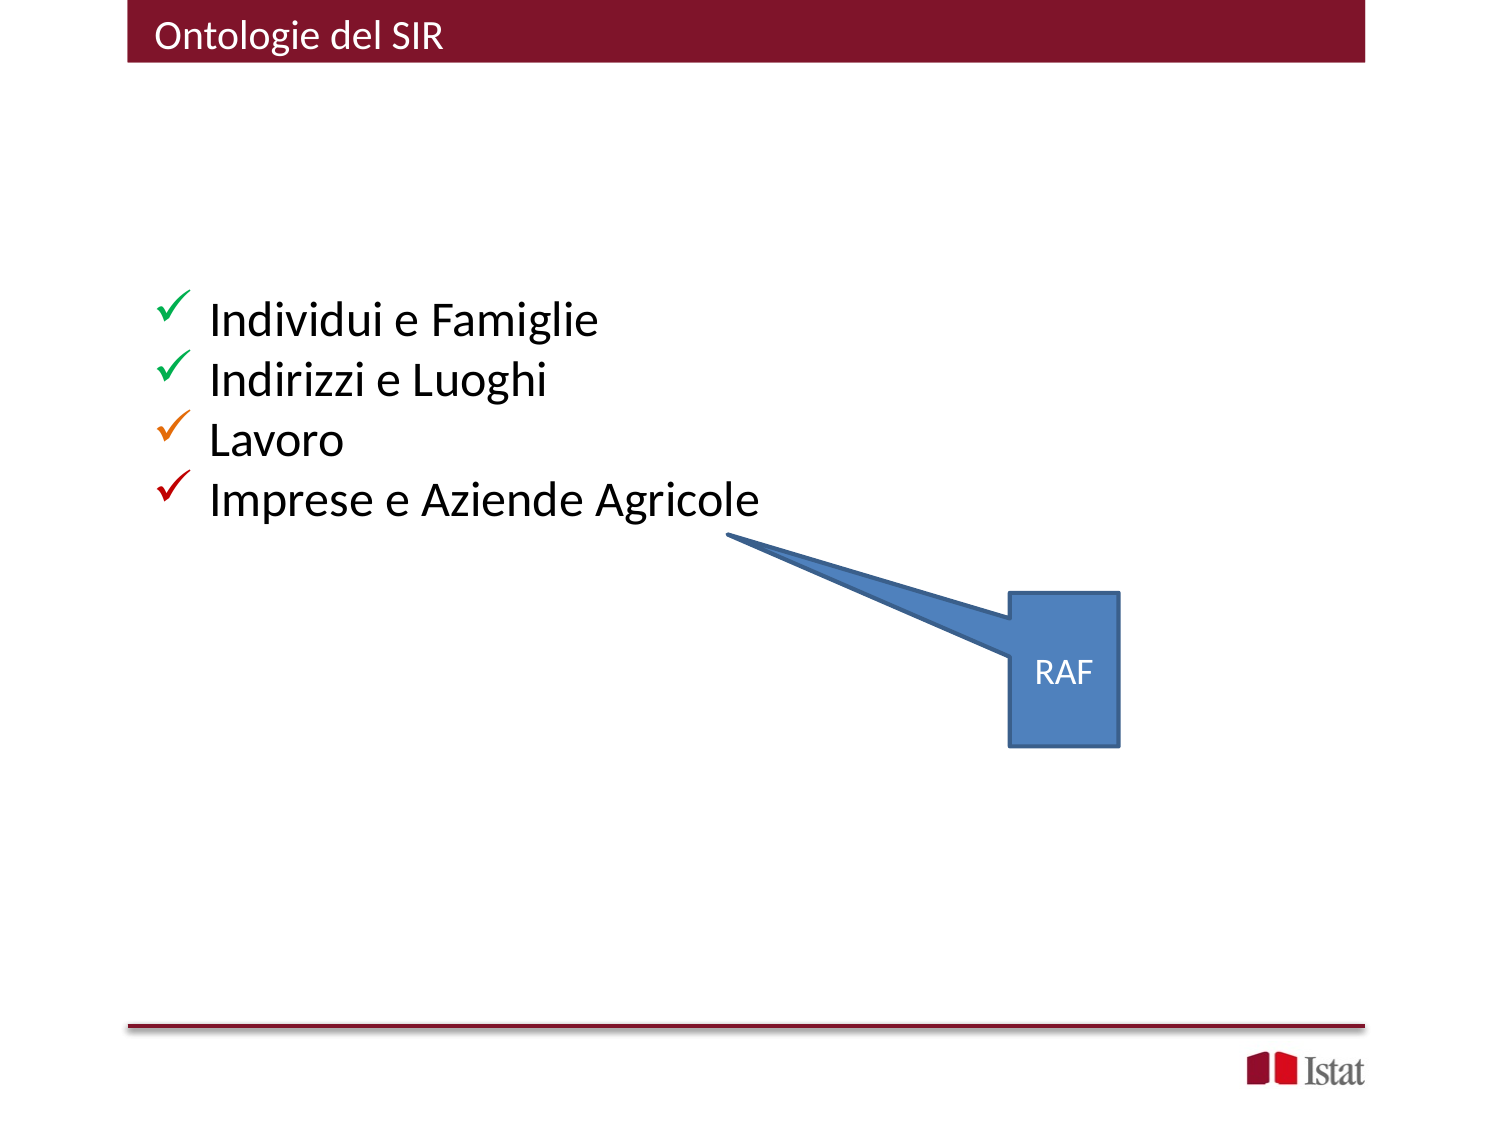

Ontologie del SIR
Individui e Famiglie
Indirizzi e Luoghi
Lavoro
Imprese e Aziende Agricole
RAF